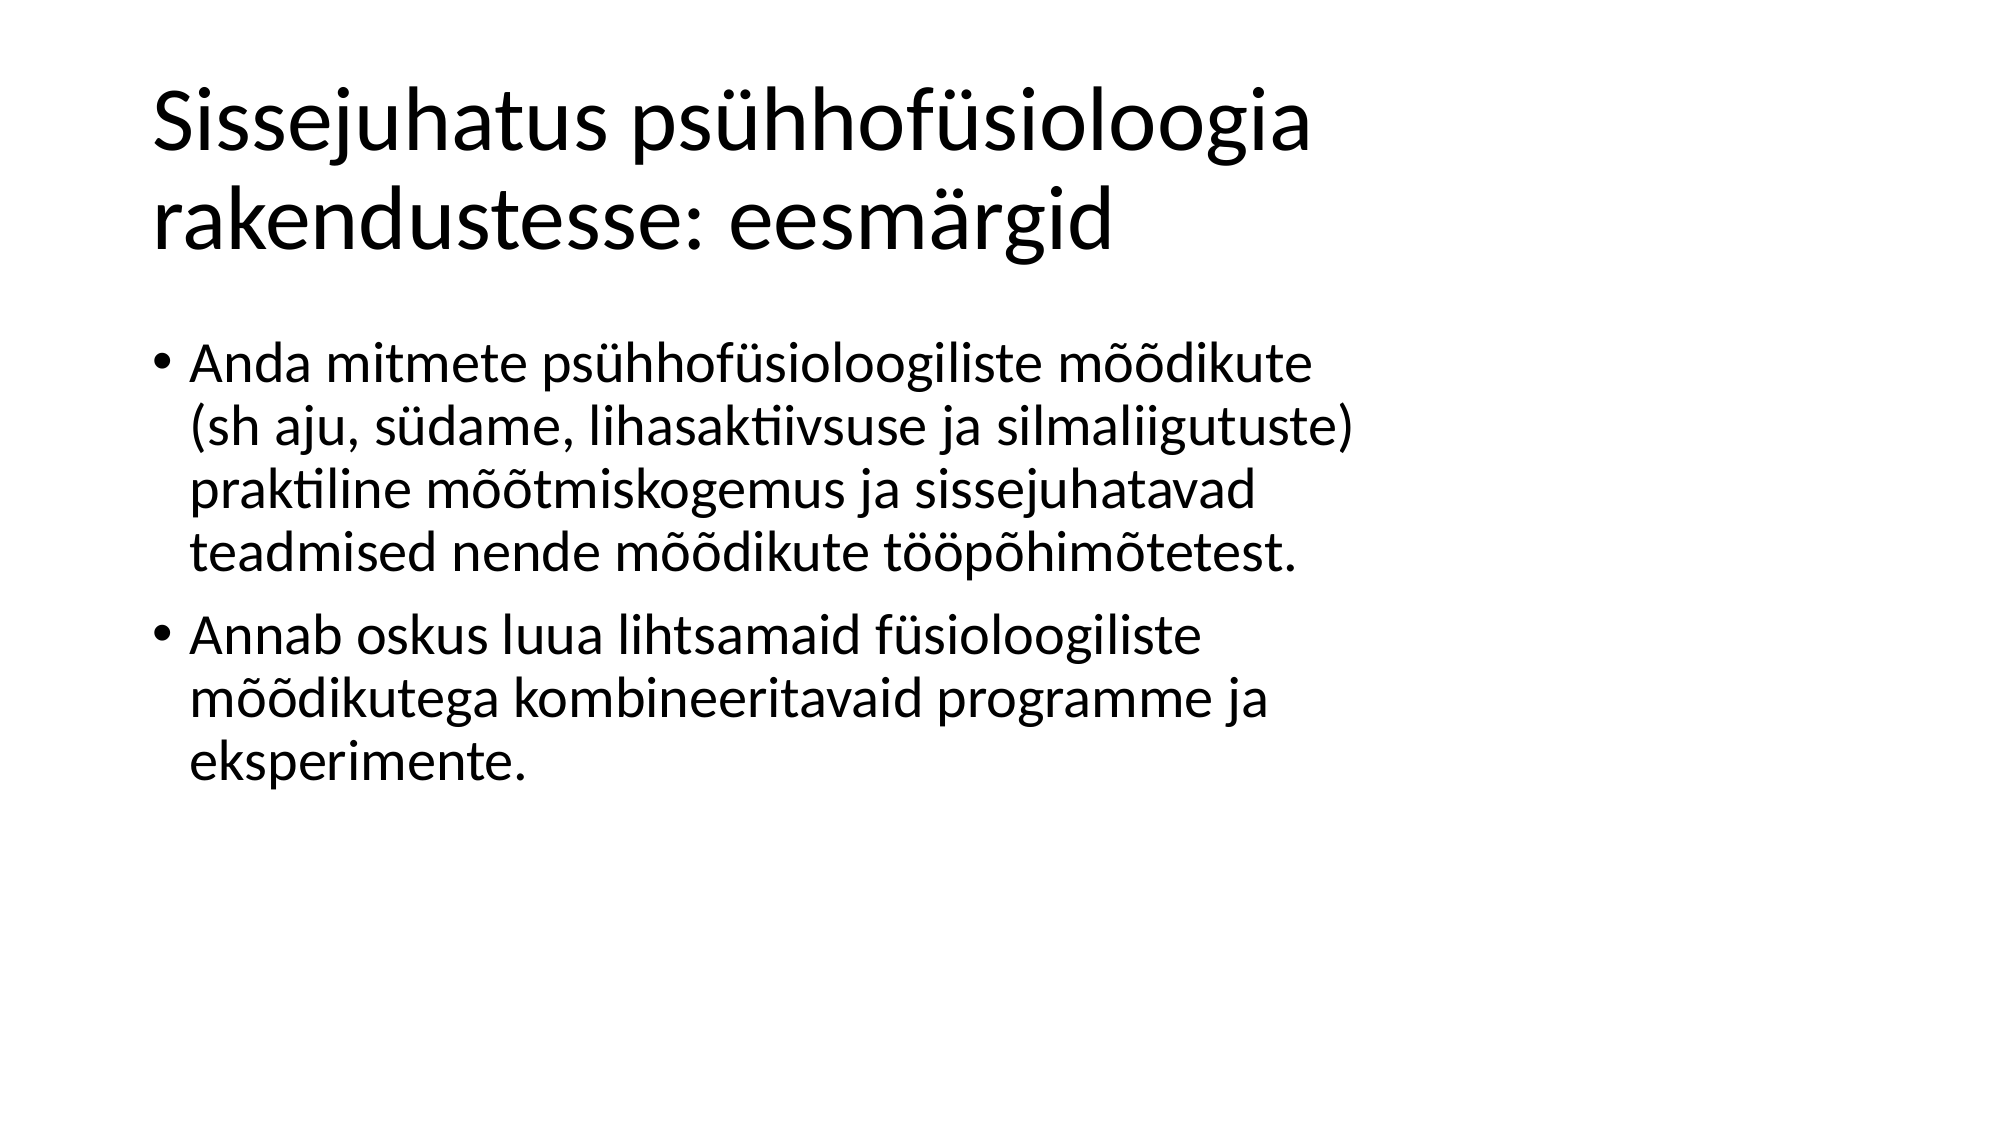

# Sissejuhatus psühhofüsioloogia rakendustesse: eesmärgid
Anda mitmete psühhofüsioloogiliste mõõdikute (sh aju, südame, lihasaktiivsuse ja silmaliigutuste) praktiline mõõtmiskogemus ja sissejuhatavad teadmised nende mõõdikute tööpõhimõtetest.
Annab oskus luua lihtsamaid füsioloogiliste mõõdikutega kombineeritavaid programme ja eksperimente.